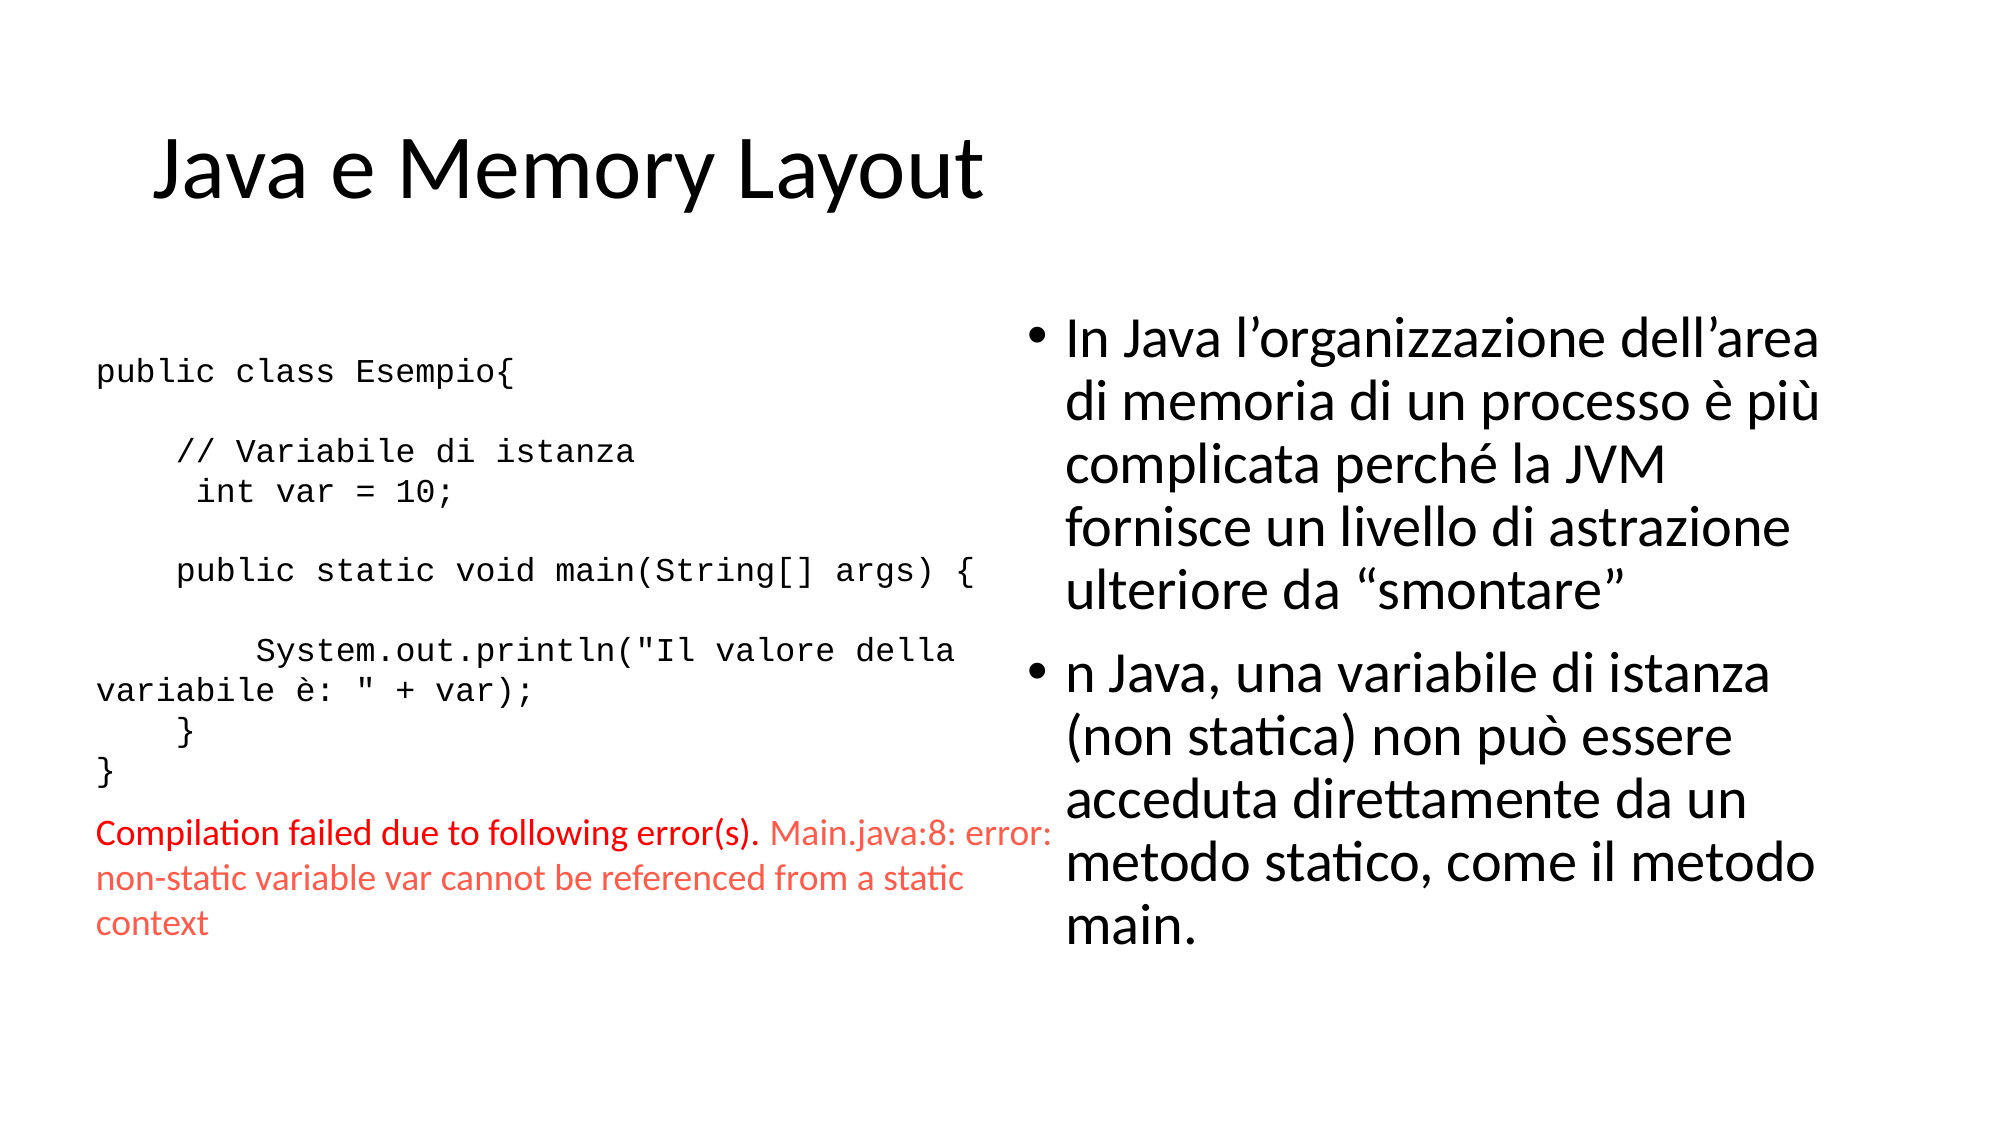

# Java e Memory Layout
In Java l’organizzazione dell’area di memoria di un processo è più complicata perché la JVM fornisce un livello di astrazione ulteriore da “smontare”
n Java, una variabile di istanza (non statica) non può essere acceduta direttamente da un metodo statico, come il metodo main.
public class Esempio{

    // Variabile di istanza
     int var = 10;

    public static void main(String[] args) {

        System.out.println("Il valore della variabile è: " + var);
    }
}
Compilation failed due to following error(s). Main.java:8: error: non-static variable var cannot be referenced from a static context